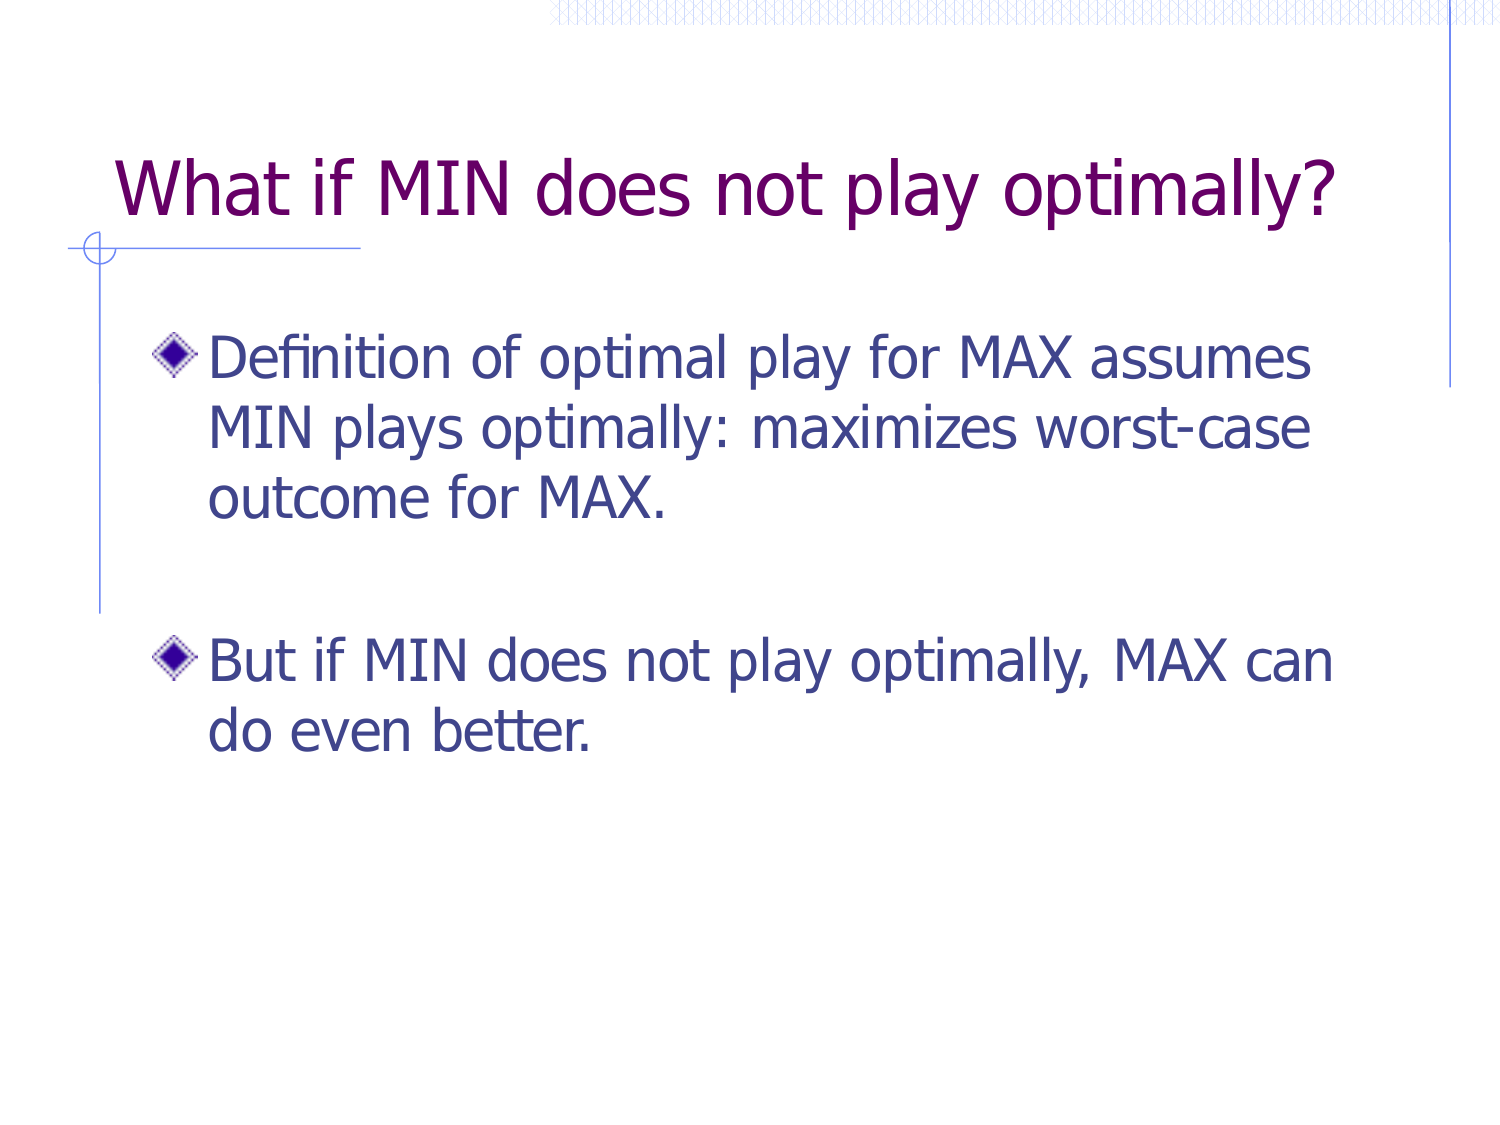

# What if MIN does not play optimally?
Definition of optimal play for MAX assumes MIN plays optimally: maximizes worst-case outcome for MAX.

But if MIN does not play optimally, MAX can do even better.